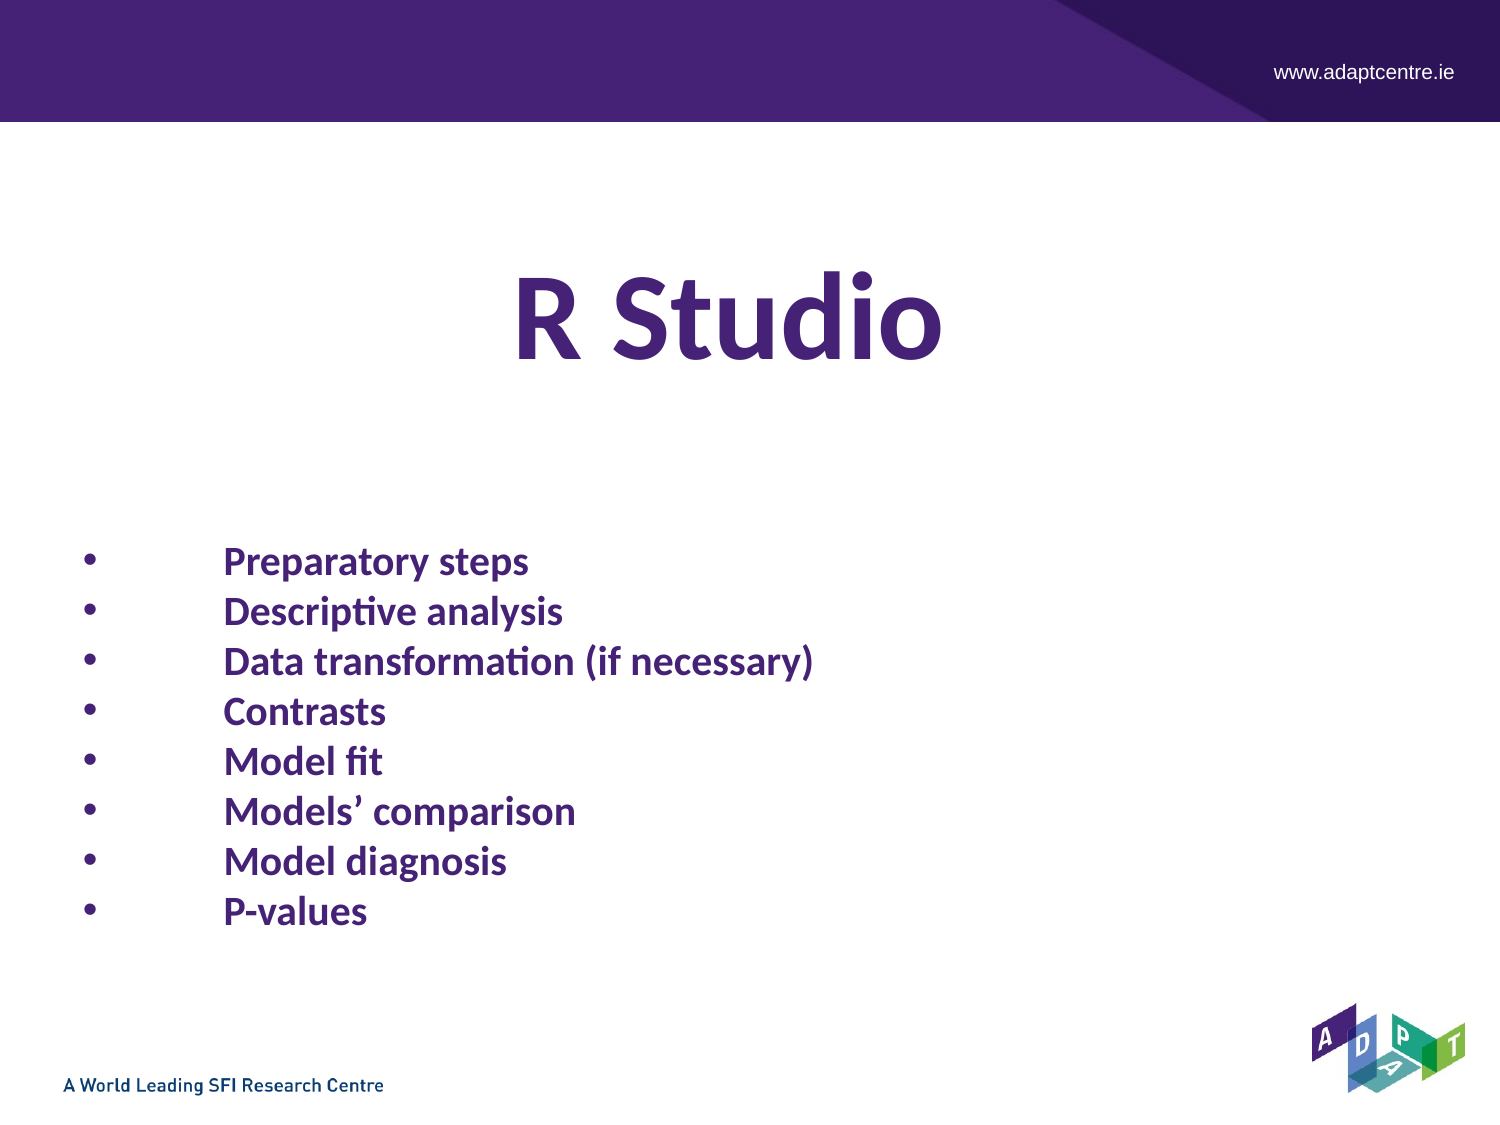

#
R Studio

Preparatory steps
Descriptive analysis
Data transformation (if necessary)
Contrasts
Model fit
Models’ comparison
Model diagnosis
P-values